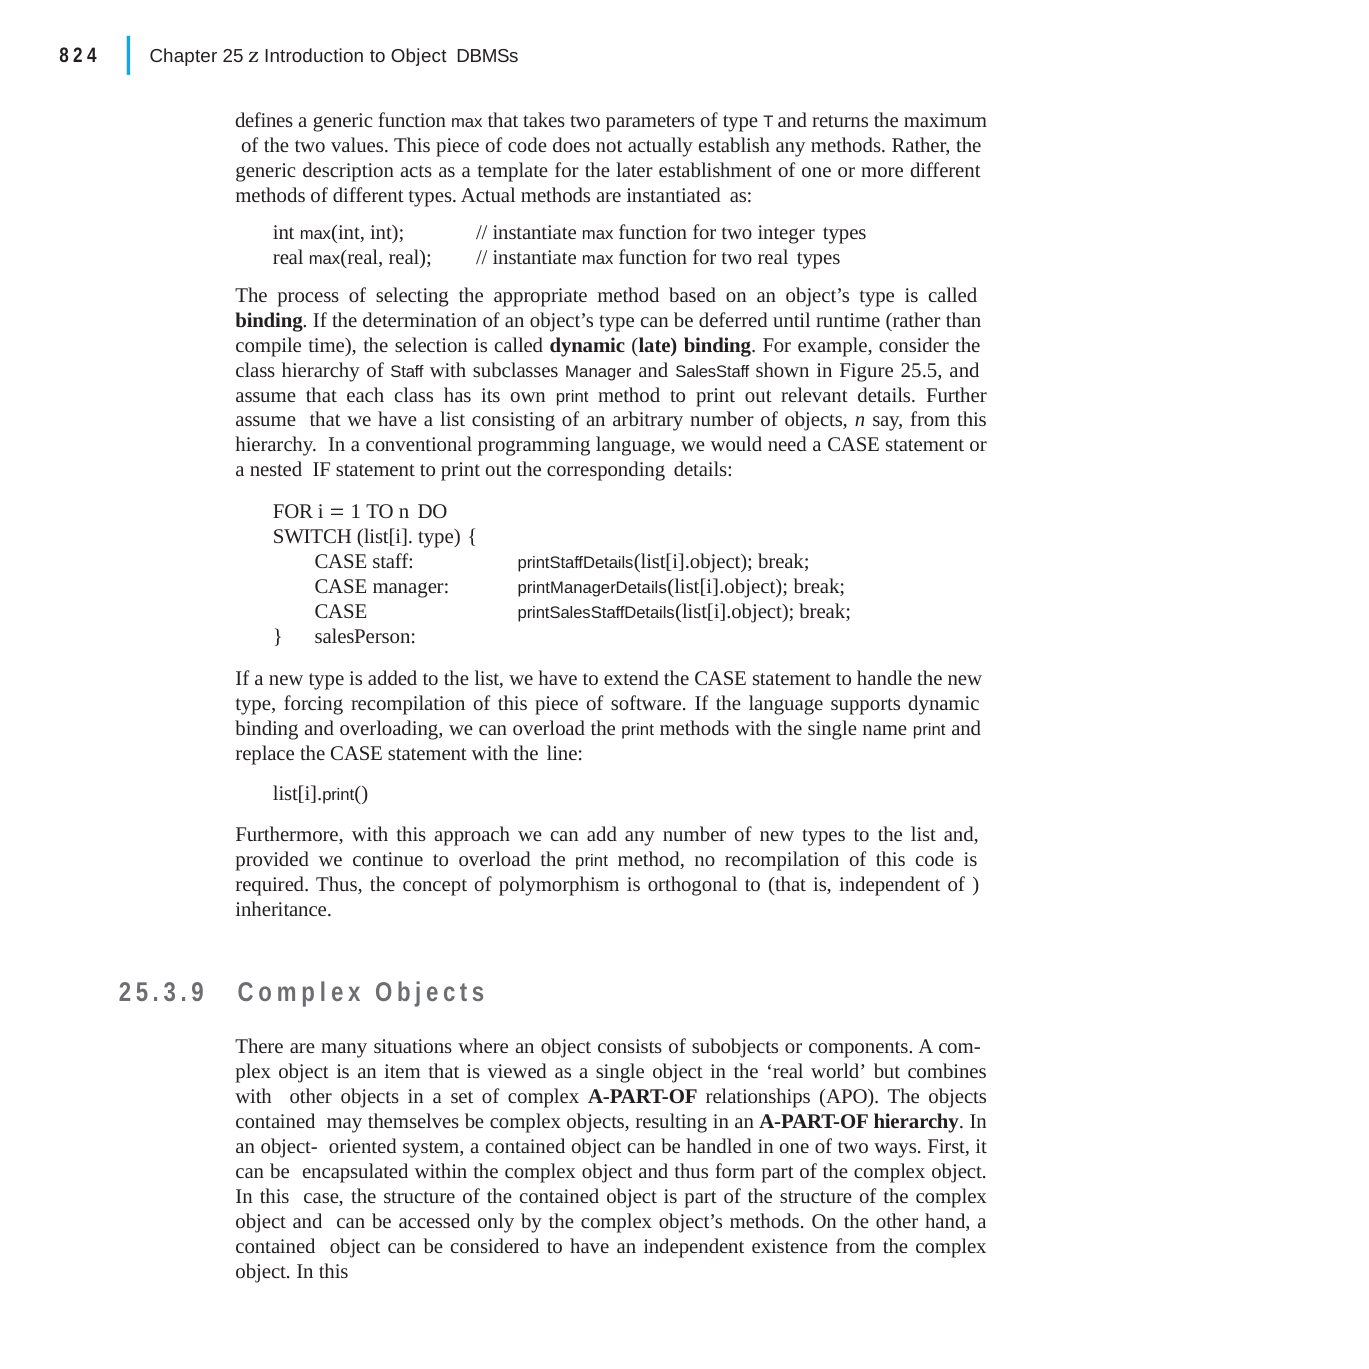

|
824
Chapter 25 z Introduction to Object DBMSs
defines a generic function max that takes two parameters of type T and returns the maximum  of the two values. This piece of code does not actually establish any methods. Rather, the  generic description acts as a template for the later establishment of one or more different  methods of different types. Actual methods are instantiated as:
int max(int, int);  real max(real, real);
// instantiate max function for two integer types
// instantiate max function for two real types
The process of selecting the appropriate method based on an object’s type is called  binding. If the determination of an object’s type can be deferred until runtime (rather than  compile time), the selection is called dynamic (late) binding. For example, consider the  class hierarchy of Staff with subclasses Manager and SalesStaff shown in Figure 25.5, and  assume that each class has its own print method to print out relevant details. Further assume  that we have a list consisting of an arbitrary number of objects, n say, from this hierarchy.  In a conventional programming language, we would need a CASE statement or a nested  IF statement to print out the corresponding details:
FOR i = 1 TO n DO
SWITCH (list[i]. type) {
CASE staff:  CASE manager:
CASE salesPerson:
printStaffDetails(list[i].object); break;  printManagerDetails(list[i].object); break;  printSalesStaffDetails(list[i].object); break;
}
If a new type is added to the list, we have to extend the CASE statement to handle the new  type, forcing recompilation of this piece of software. If the language supports dynamic  binding and overloading, we can overload the print methods with the single name print and  replace the CASE statement with the line:
list[i].print()
Furthermore, with this approach we can add any number of new types to the list and,  provided we continue to overload the print method, no recompilation of this code is  required. Thus, the concept of polymorphism is orthogonal to (that is, independent of )  inheritance.

25.3.9	Complex Objects
There are many situations where an object consists of subobjects or components. A com-  plex object is an item that is viewed as a single object in the ‘real world’ but combines with  other objects in a set of complex A-PART-OF relationships (APO). The objects contained  may themselves be complex objects, resulting in an A-PART-OF hierarchy. In an object-  oriented system, a contained object can be handled in one of two ways. First, it can be  encapsulated within the complex object and thus form part of the complex object. In this  case, the structure of the contained object is part of the structure of the complex object and  can be accessed only by the complex object’s methods. On the other hand, a contained  object can be considered to have an independent existence from the complex object. In this